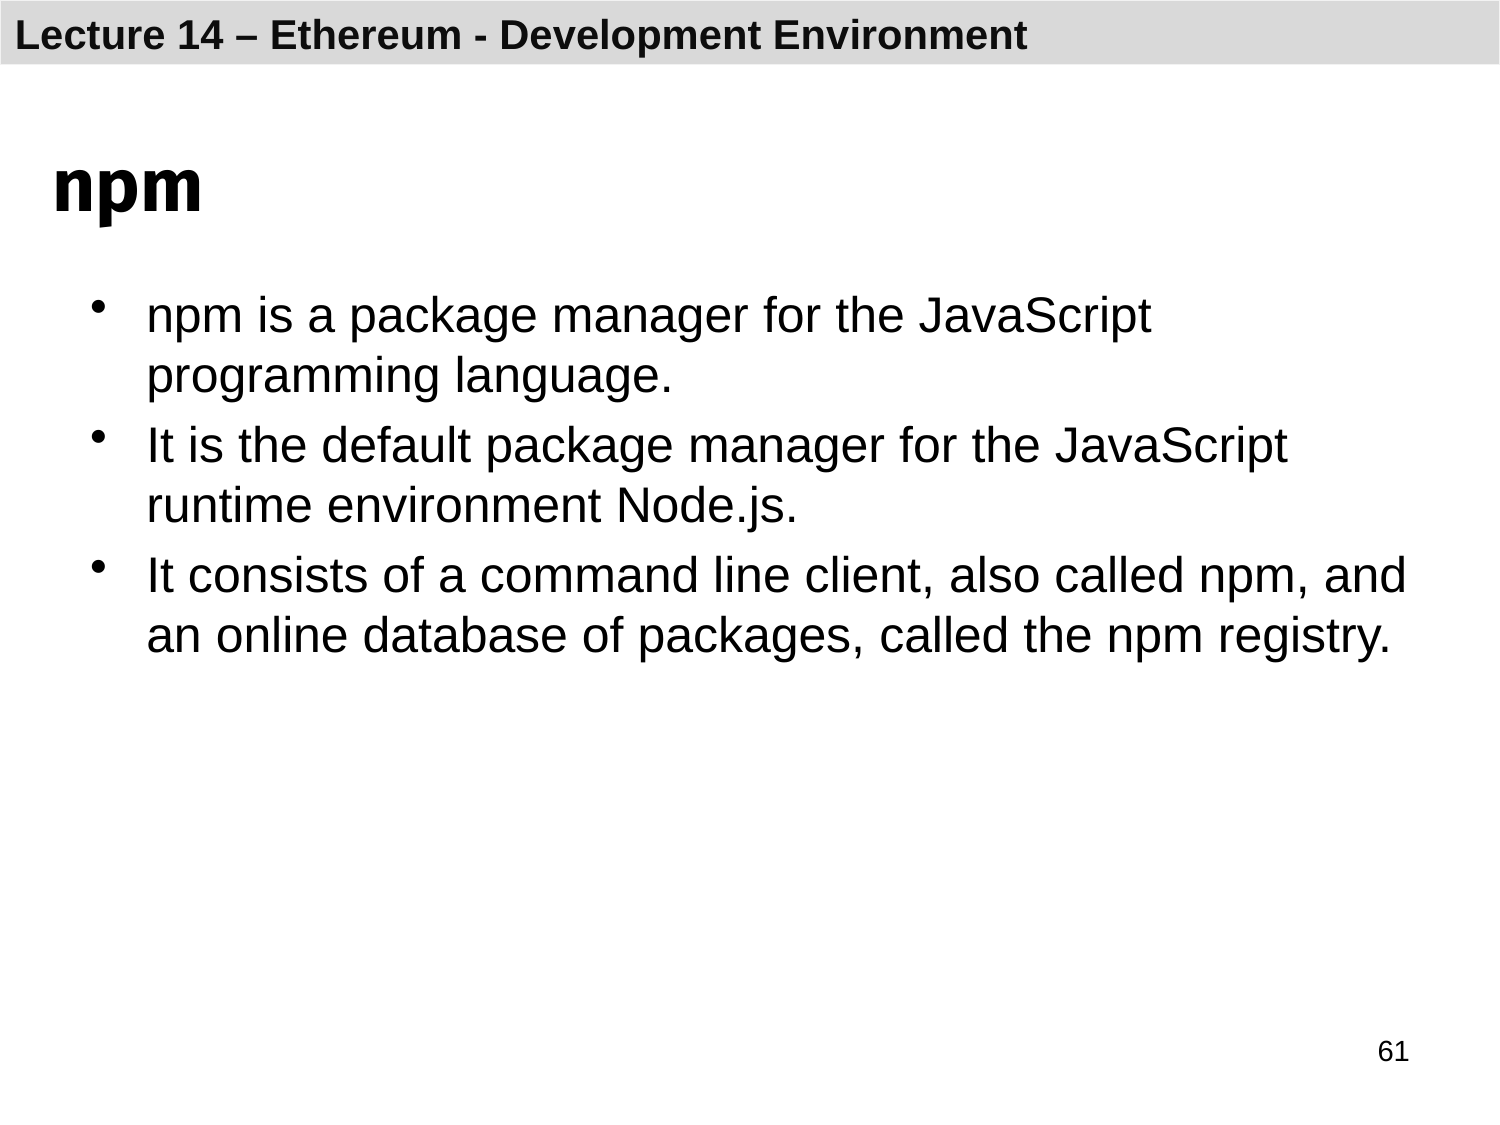

# npm
npm is a package manager for the JavaScript programming language.
It is the default package manager for the JavaScript runtime environment Node.js.
It consists of a command line client, also called npm, and an online database of packages, called the npm registry.

61